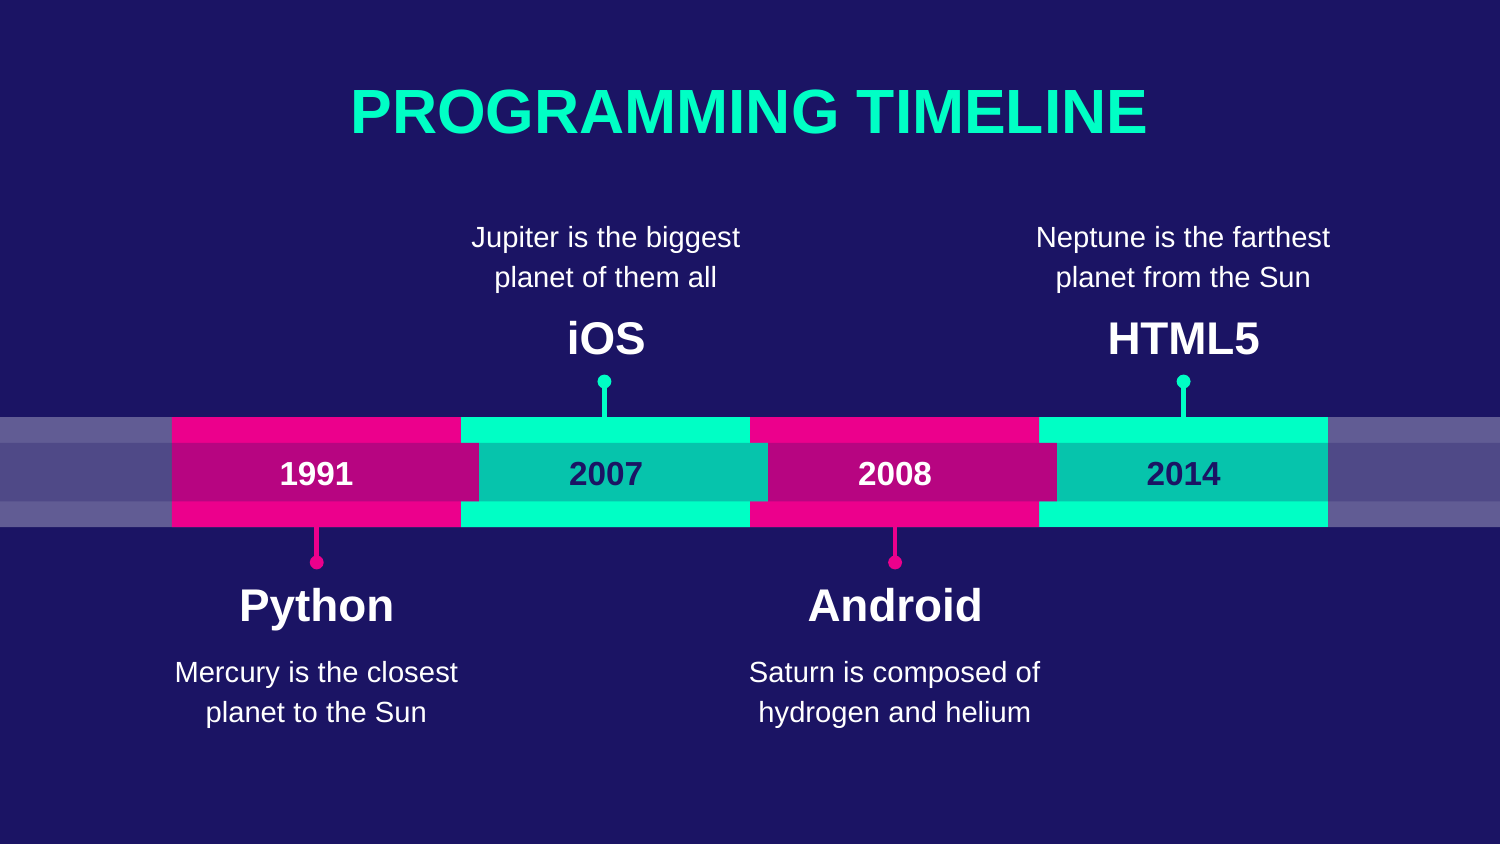

# PROGRAMMING TIMELINE
Jupiter is the biggest planet of them all
Neptune is the farthest planet from the Sun
iOS
HTML5

1991
2007
2008
2014

Python
Android
Mercury is the closest planet to the Sun
Saturn is composed of hydrogen and helium